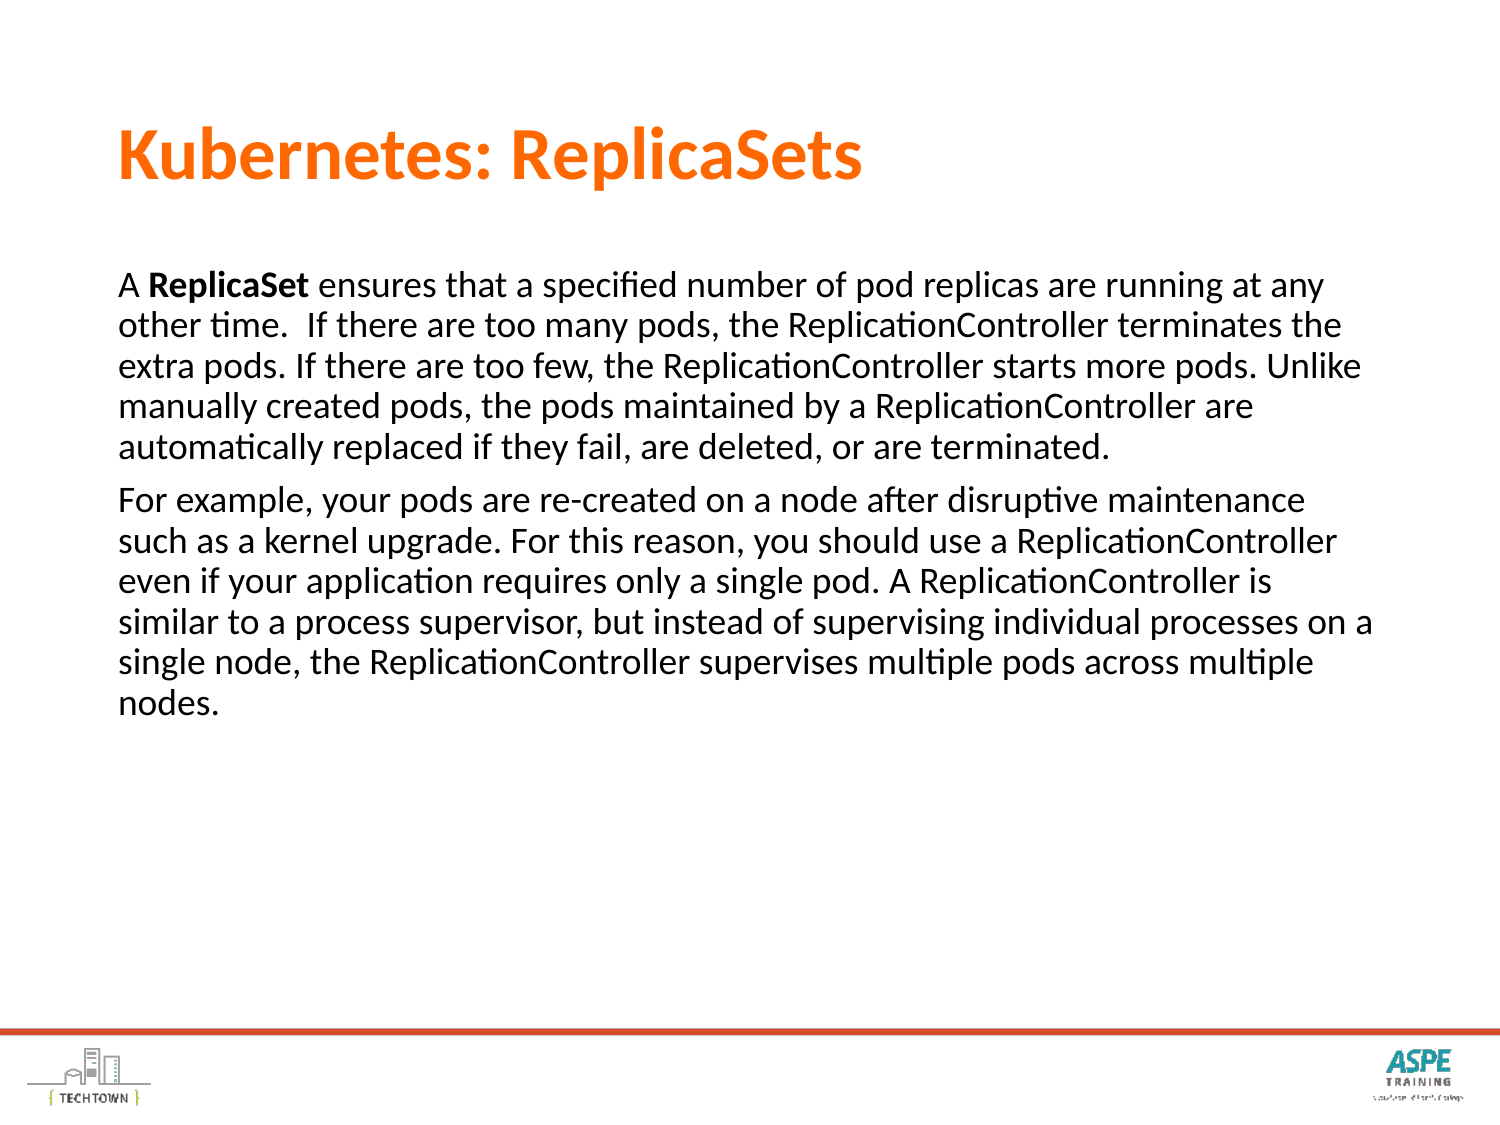

# Kubernetes: ReplicaSets
A ReplicaSet ensures that a specified number of pod replicas are running at any other time.  If there are too many pods, the ReplicationController terminates the extra pods. If there are too few, the ReplicationController starts more pods. Unlike manually created pods, the pods maintained by a ReplicationController are automatically replaced if they fail, are deleted, or are terminated.
For example, your pods are re-created on a node after disruptive maintenance such as a kernel upgrade. For this reason, you should use a ReplicationController even if your application requires only a single pod. A ReplicationController is similar to a process supervisor, but instead of supervising individual processes on a single node, the ReplicationController supervises multiple pods across multiple nodes.